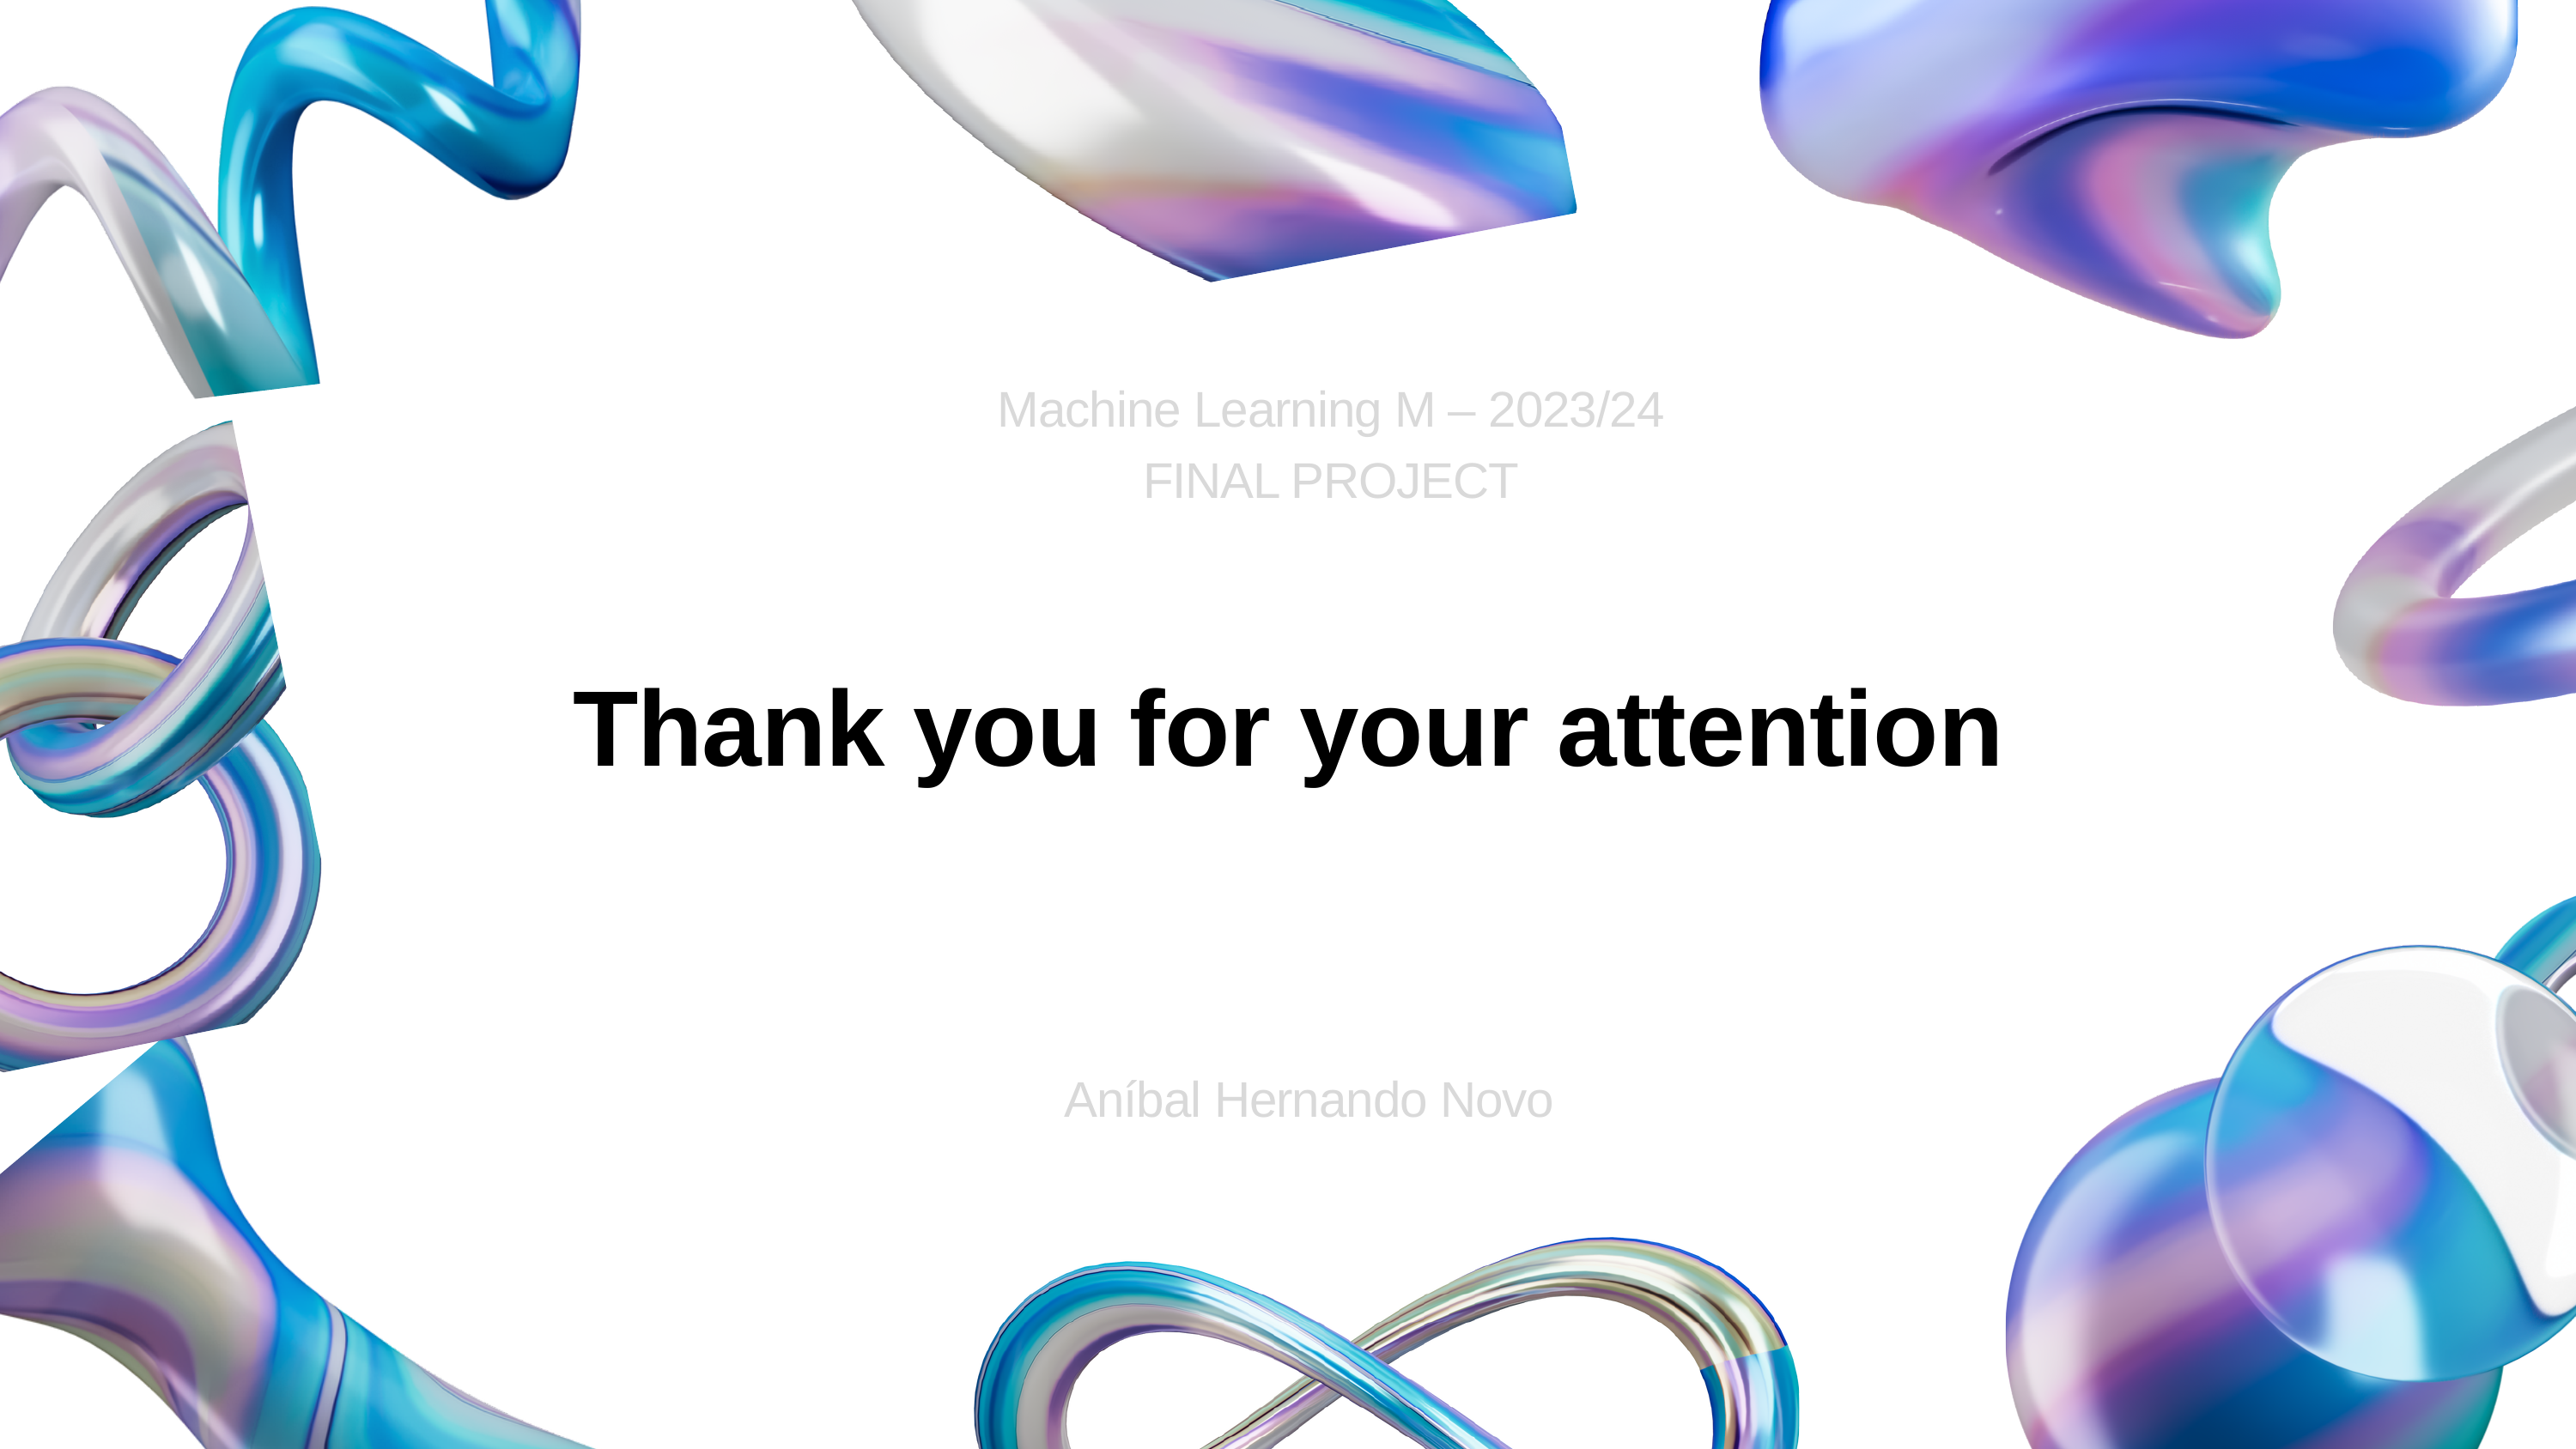

Machine Learning M – 2023/24
FINAL PROJECT

Thank you for your attention

Aníbal Hernando Novo